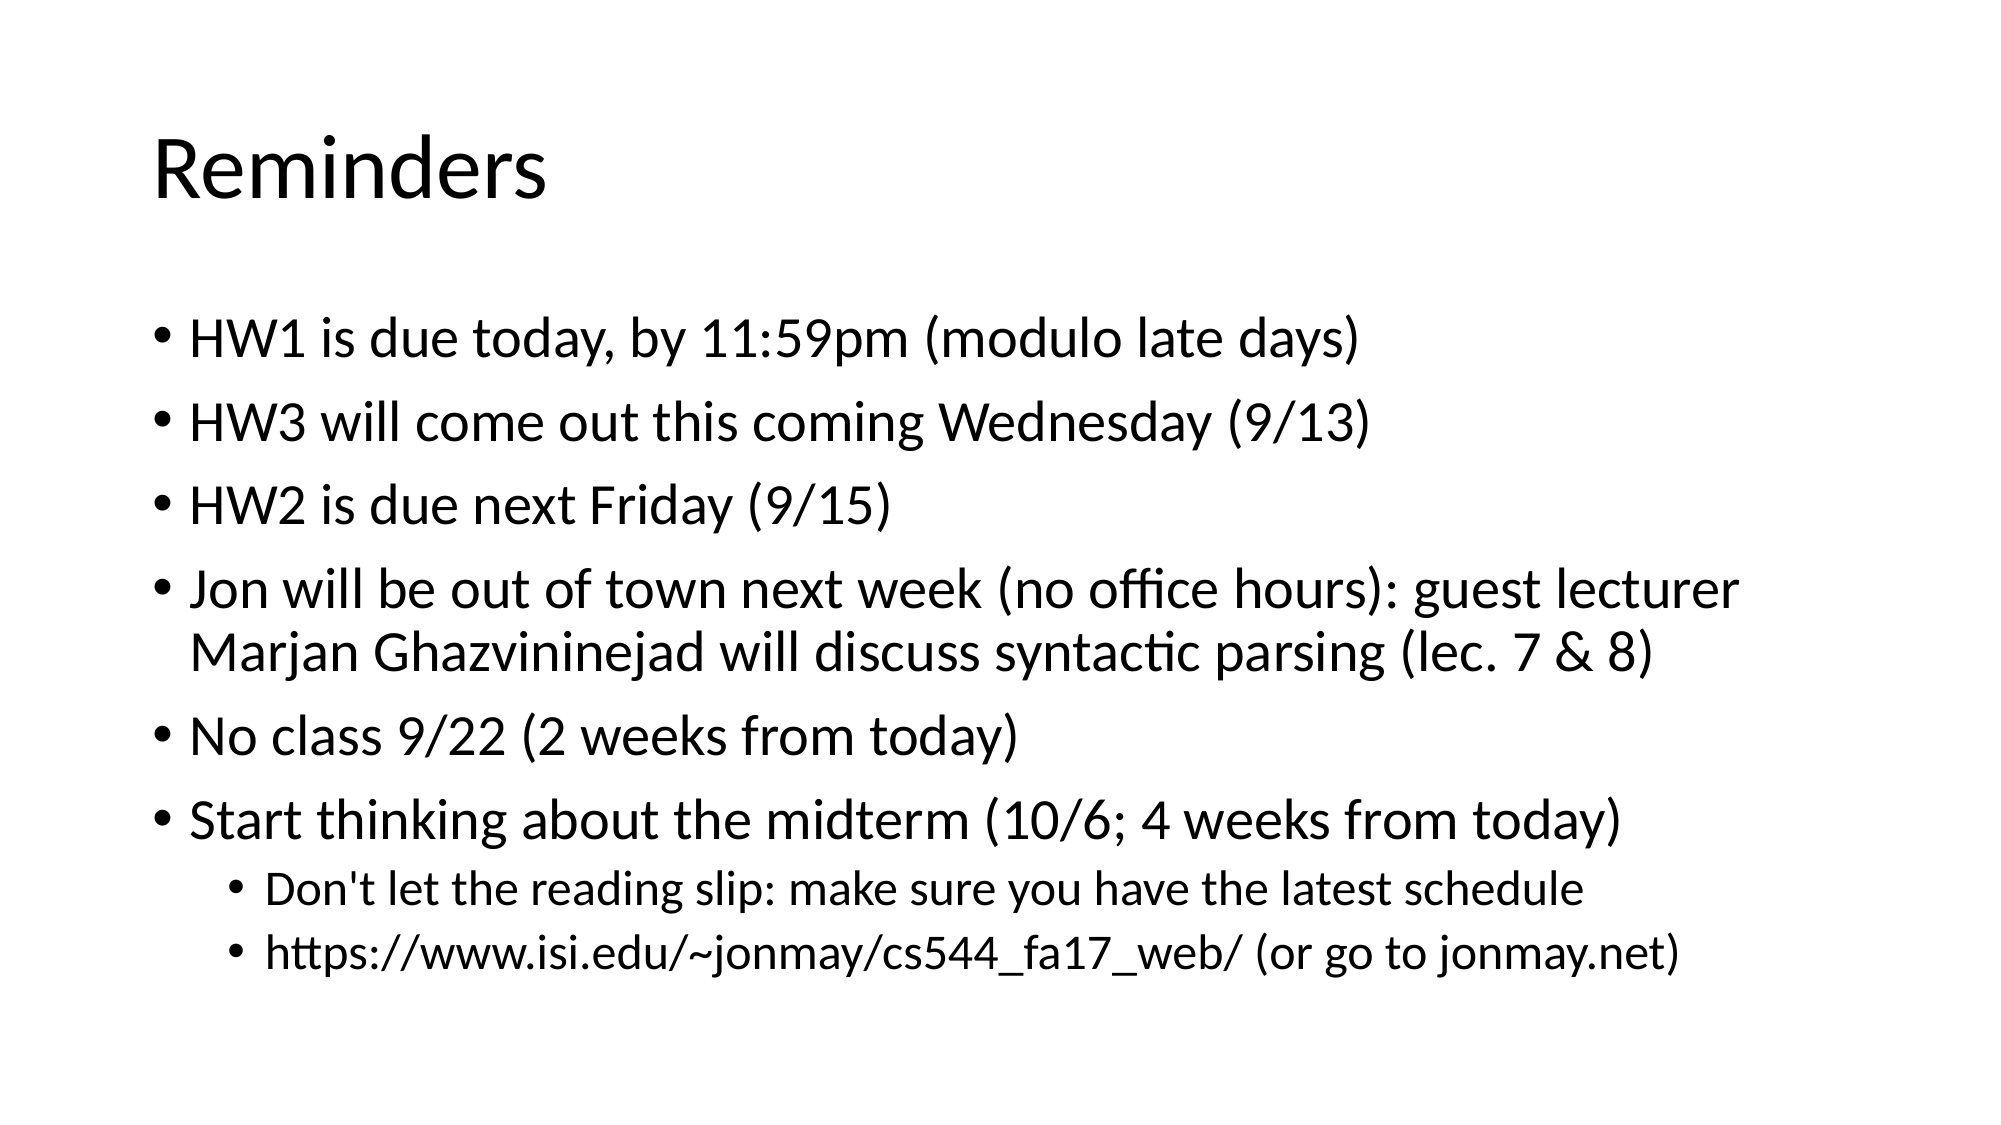

# Reminders
HW1 is due today, by 11:59pm (modulo late days)
HW3 will come out this coming Wednesday (9/13)
HW2 is due next Friday (9/15)
Jon will be out of town next week (no office hours): guest lecturer Marjan Ghazvininejad will discuss syntactic parsing (lec. 7 & 8)
No class 9/22 (2 weeks from today)
Start thinking about the midterm (10/6; 4 weeks from today)
Don't let the reading slip: make sure you have the latest schedule
https://www.isi.edu/~jonmay/cs544_fa17_web/ (or go to jonmay.net)